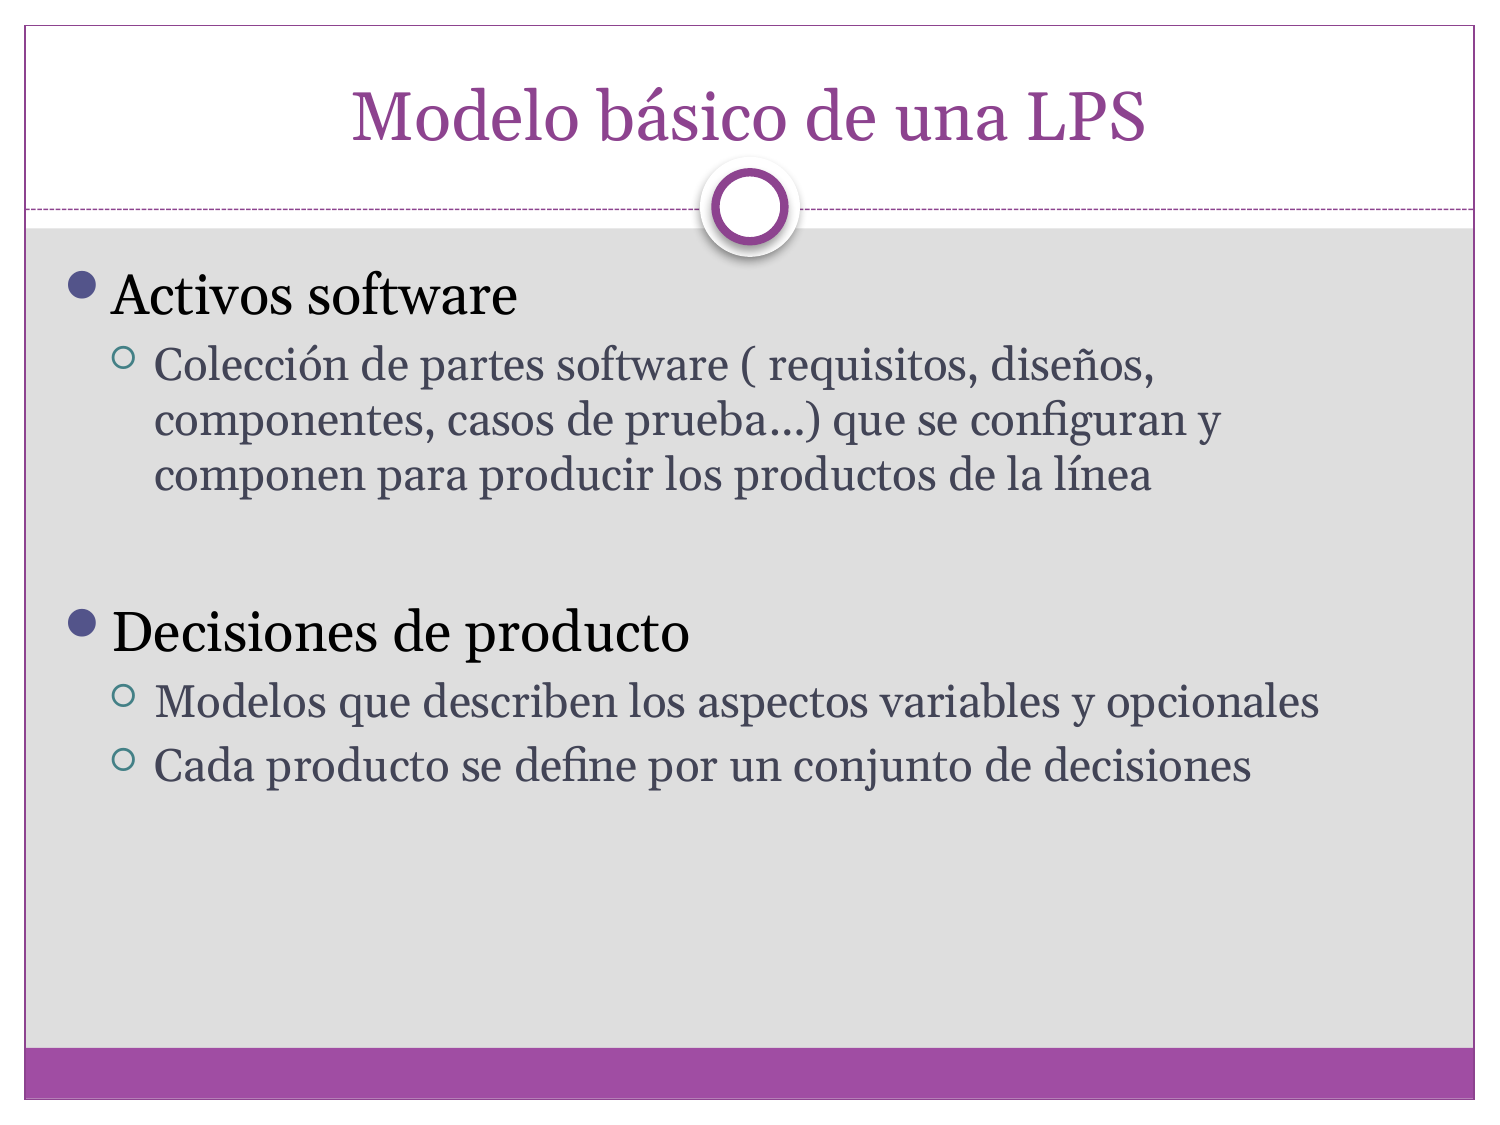

# Modelo básico de una LPS
Activos software
Colección de partes software ( requisitos, diseños, componentes, casos de prueba…) que se configuran y componen para producir los productos de la línea

Decisiones de producto
Modelos que describen los aspectos variables y opcionales
Cada producto se define por un conjunto de decisiones